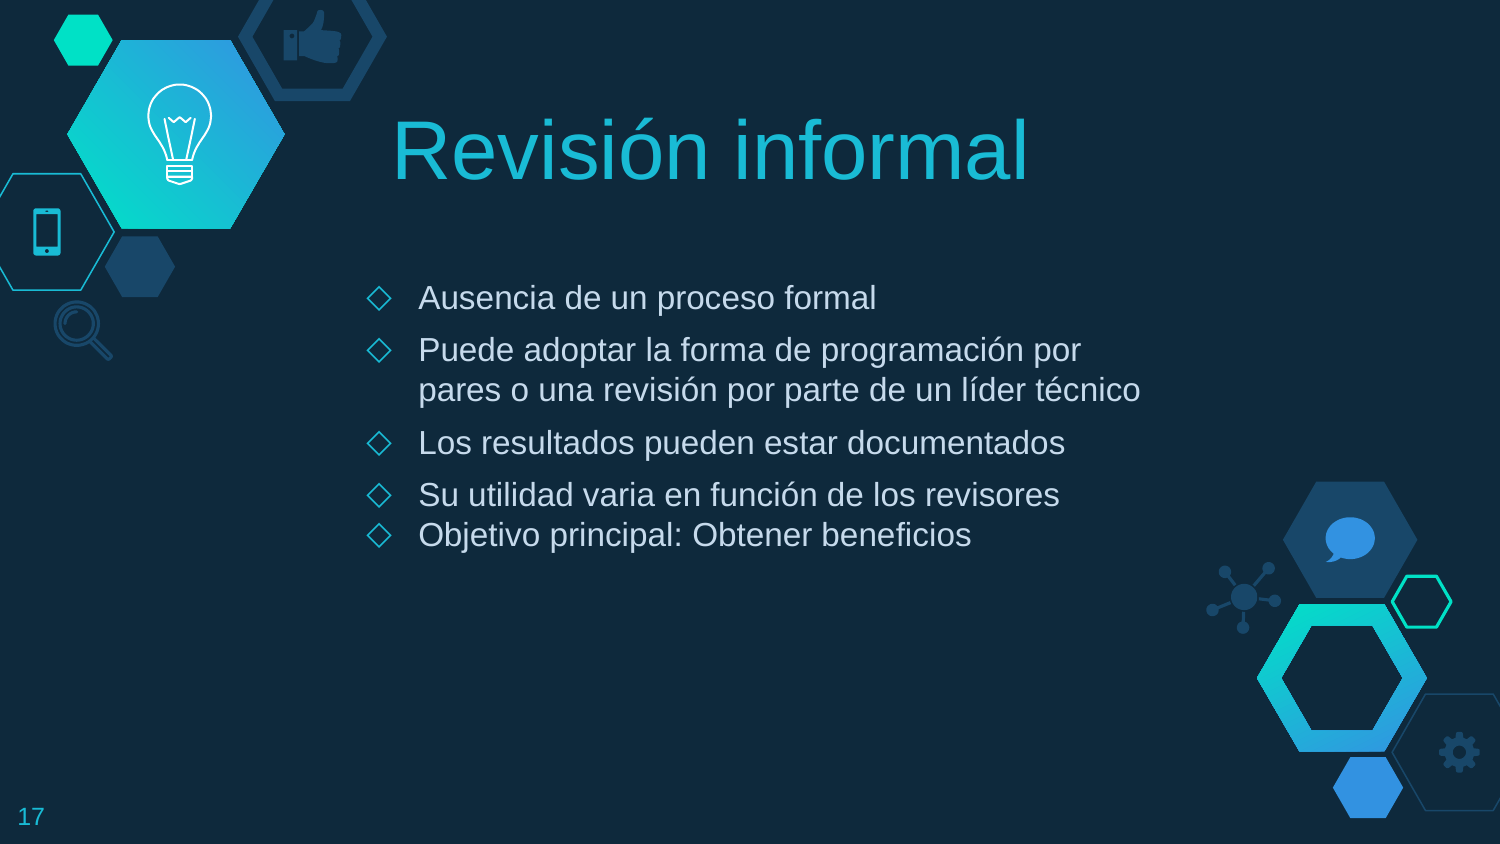

# Revisión informal
Ausencia de un proceso formal
Puede adoptar la forma de programación por pares o una revisión por parte de un líder técnico
Los resultados pueden estar documentados
Su utilidad varia en función de los revisores
Objetivo principal: Obtener beneficios

17